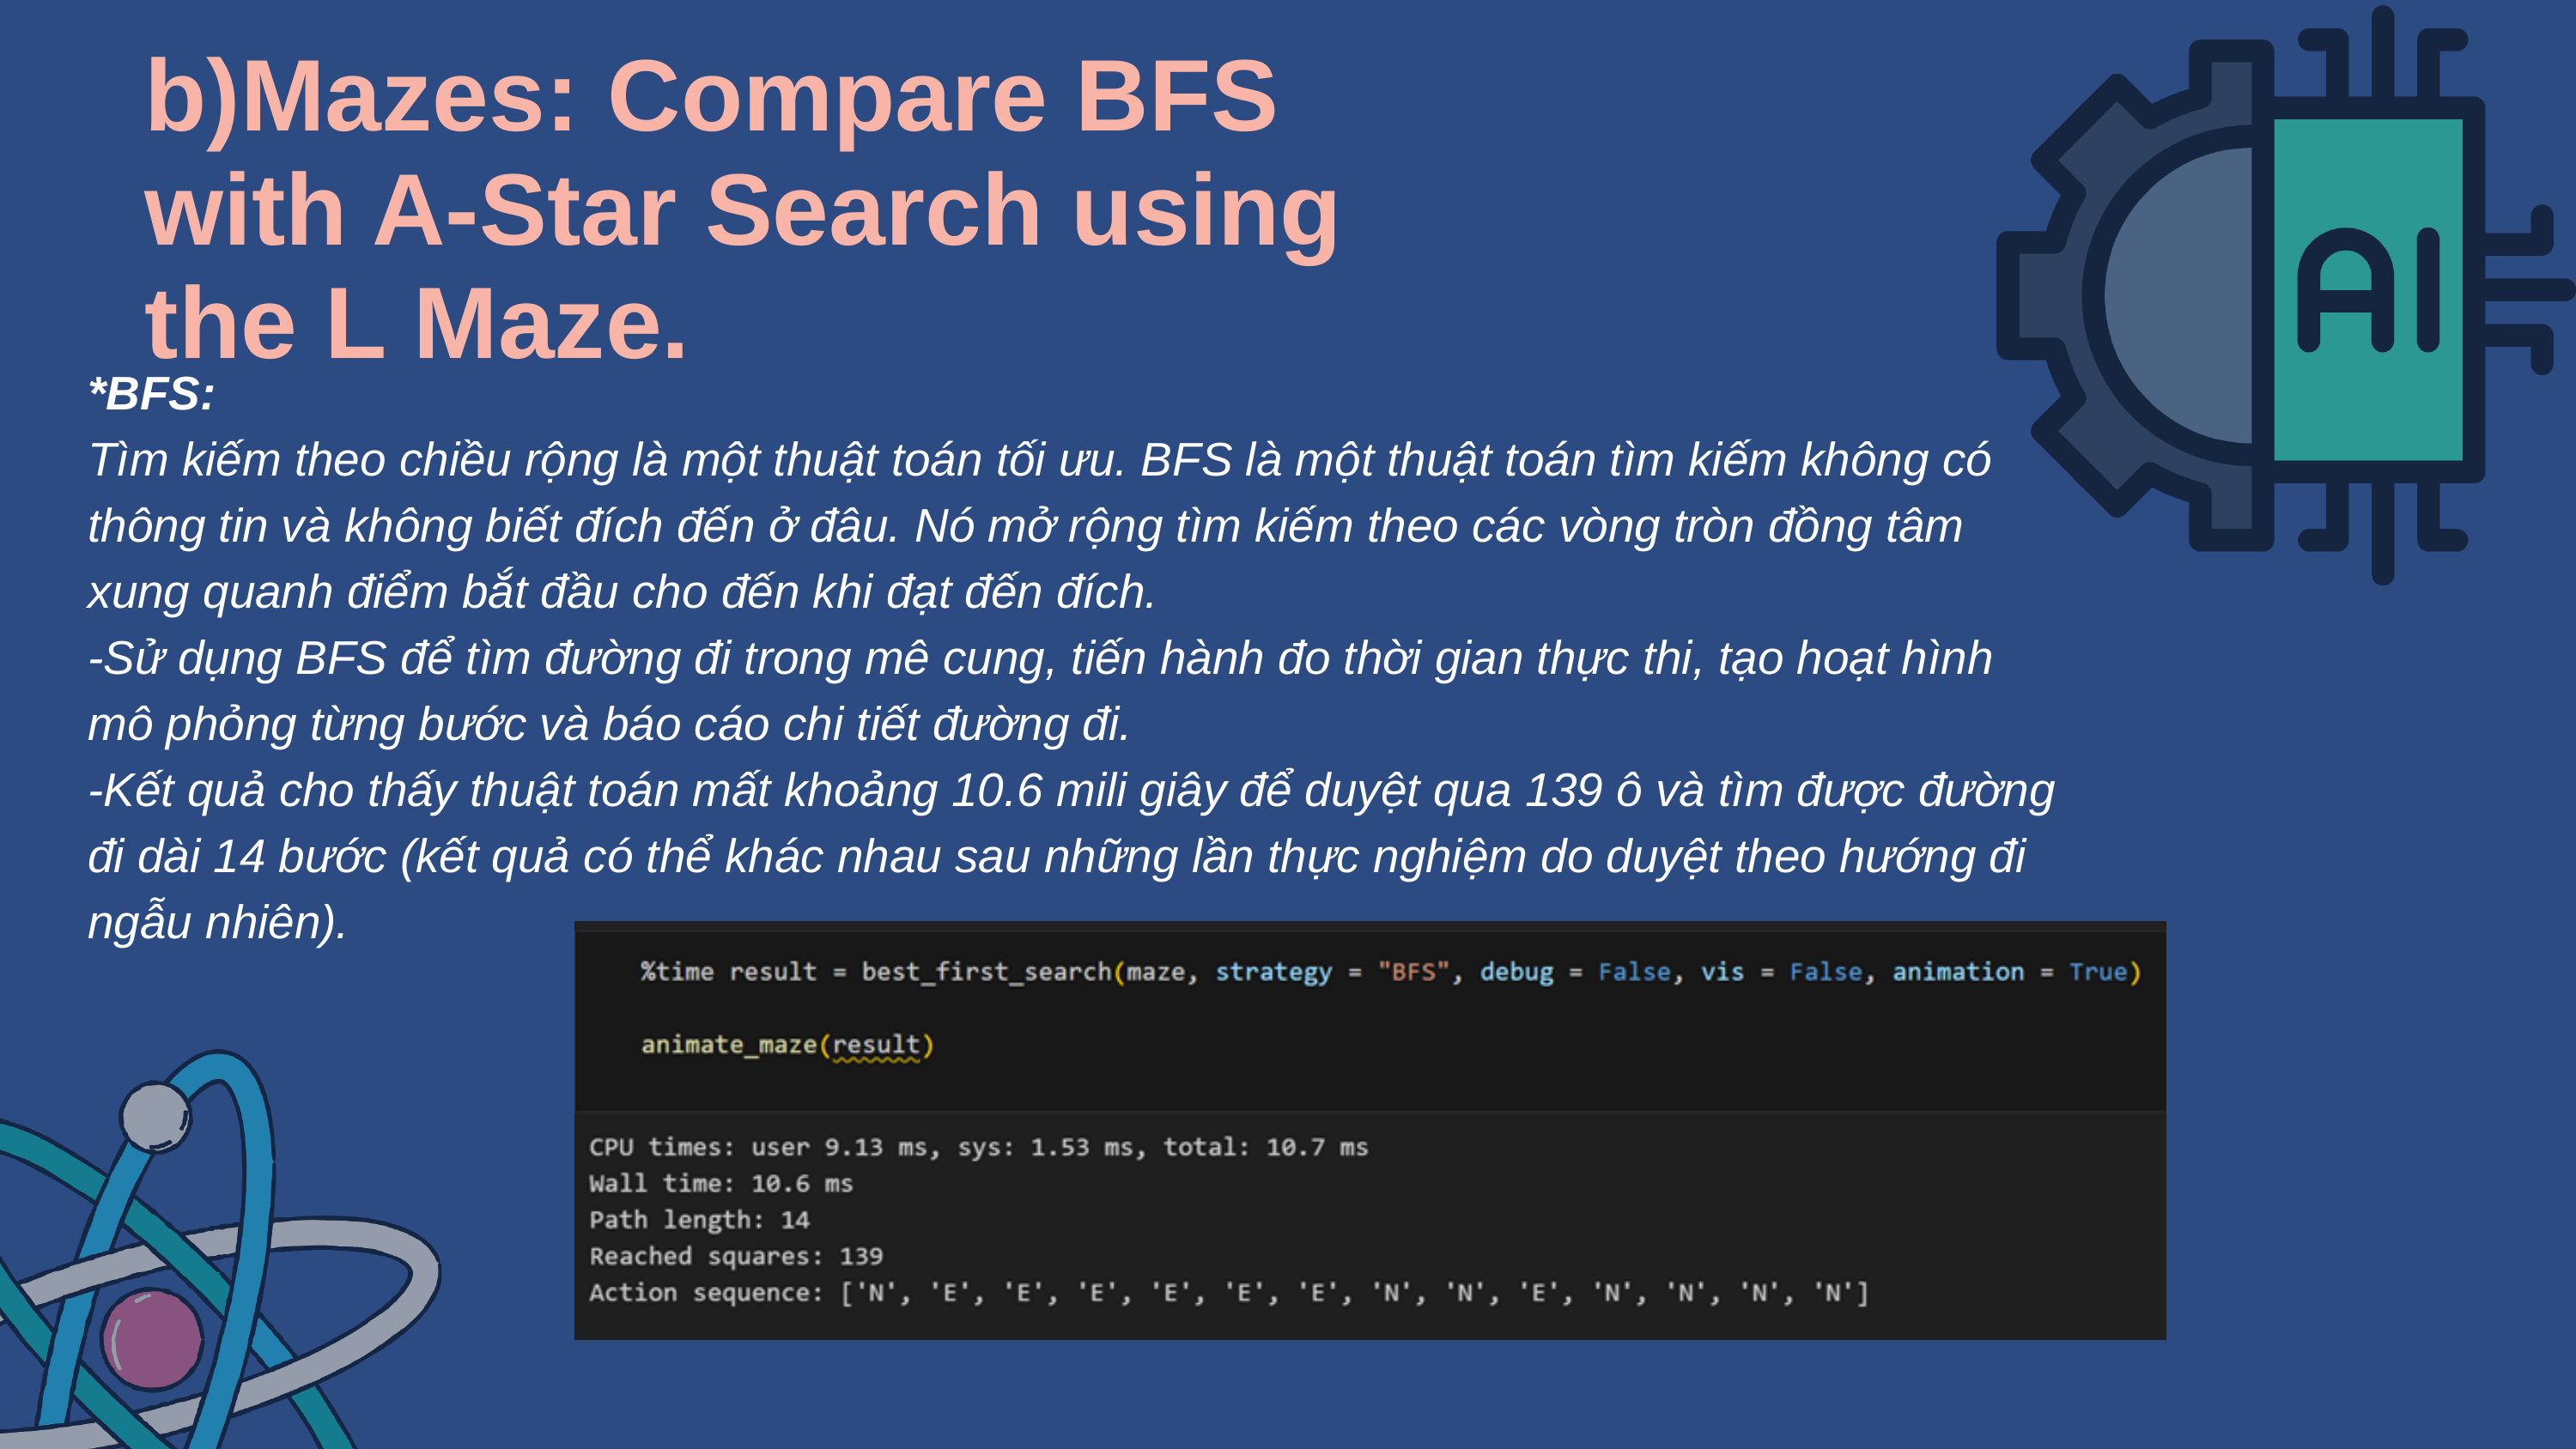

b)Mazes: Compare BFS with A-Star Search using the L Maze.
*BFS:
Tìm kiếm theo chiều rộng là một thuật toán tối ưu. BFS là một thuật toán tìm kiếm không có thông tin và không biết đích đến ở đâu. Nó mở rộng tìm kiếm theo các vòng tròn đồng tâm xung quanh điểm bắt đầu cho đến khi đạt đến đích.
-Sử dụng BFS để tìm đường đi trong mê cung, tiến hành đo thời gian thực thi, tạo hoạt hình mô phỏng từng bước và báo cáo chi tiết đường đi.
-Kết quả cho thấy thuật toán mất khoảng 10.6 mili giây để duyệt qua 139 ô và tìm được đường đi dài 14 bước (kết quả có thể khác nhau sau những lần thực nghiệm do duyệt theo hướng đi ngẫu nhiên).